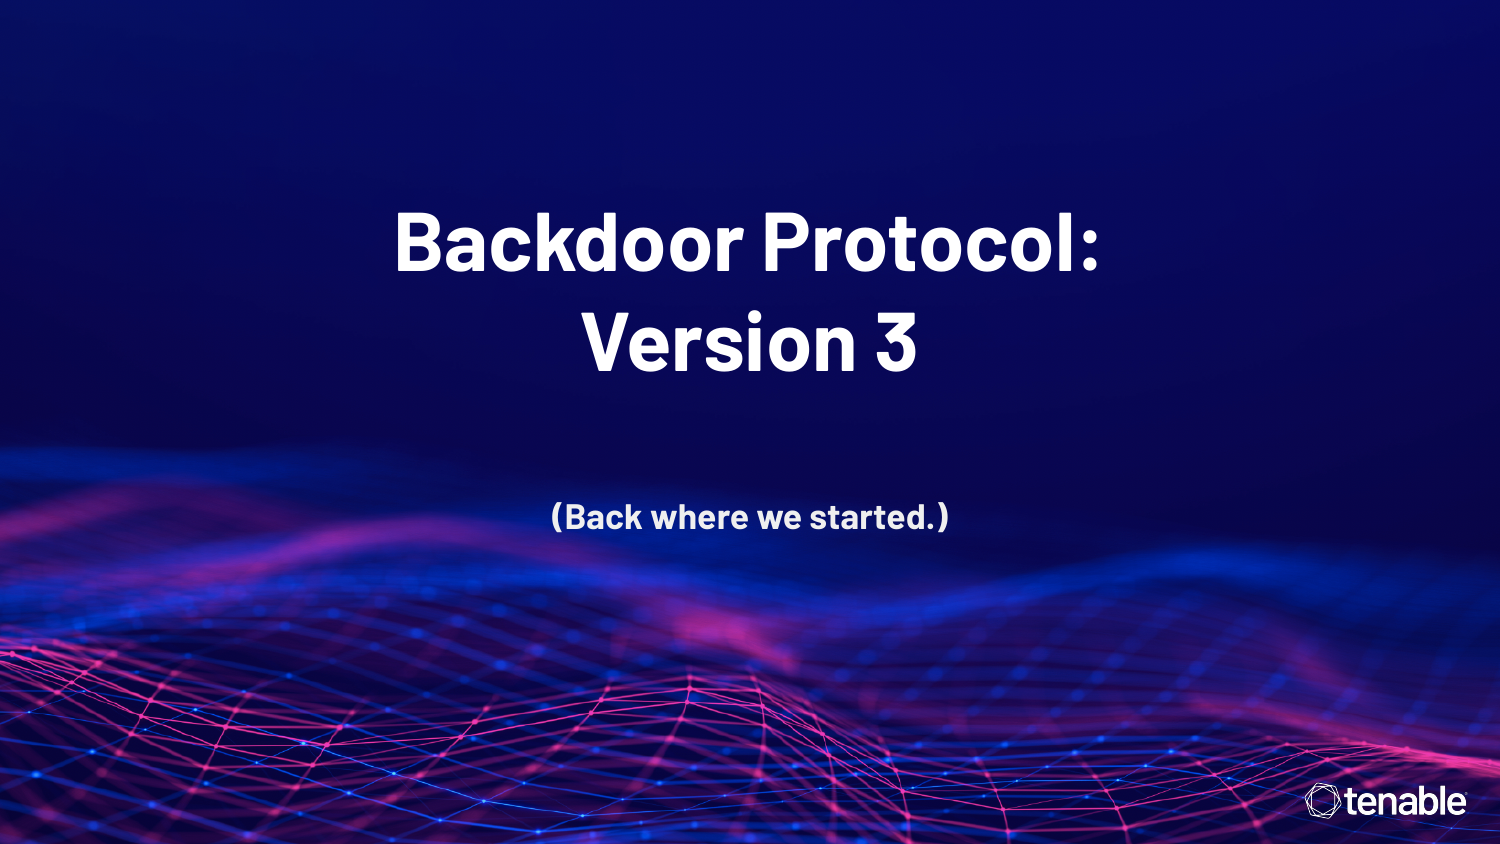

Backdoor Protocol: Version 3
(Back where we started.)